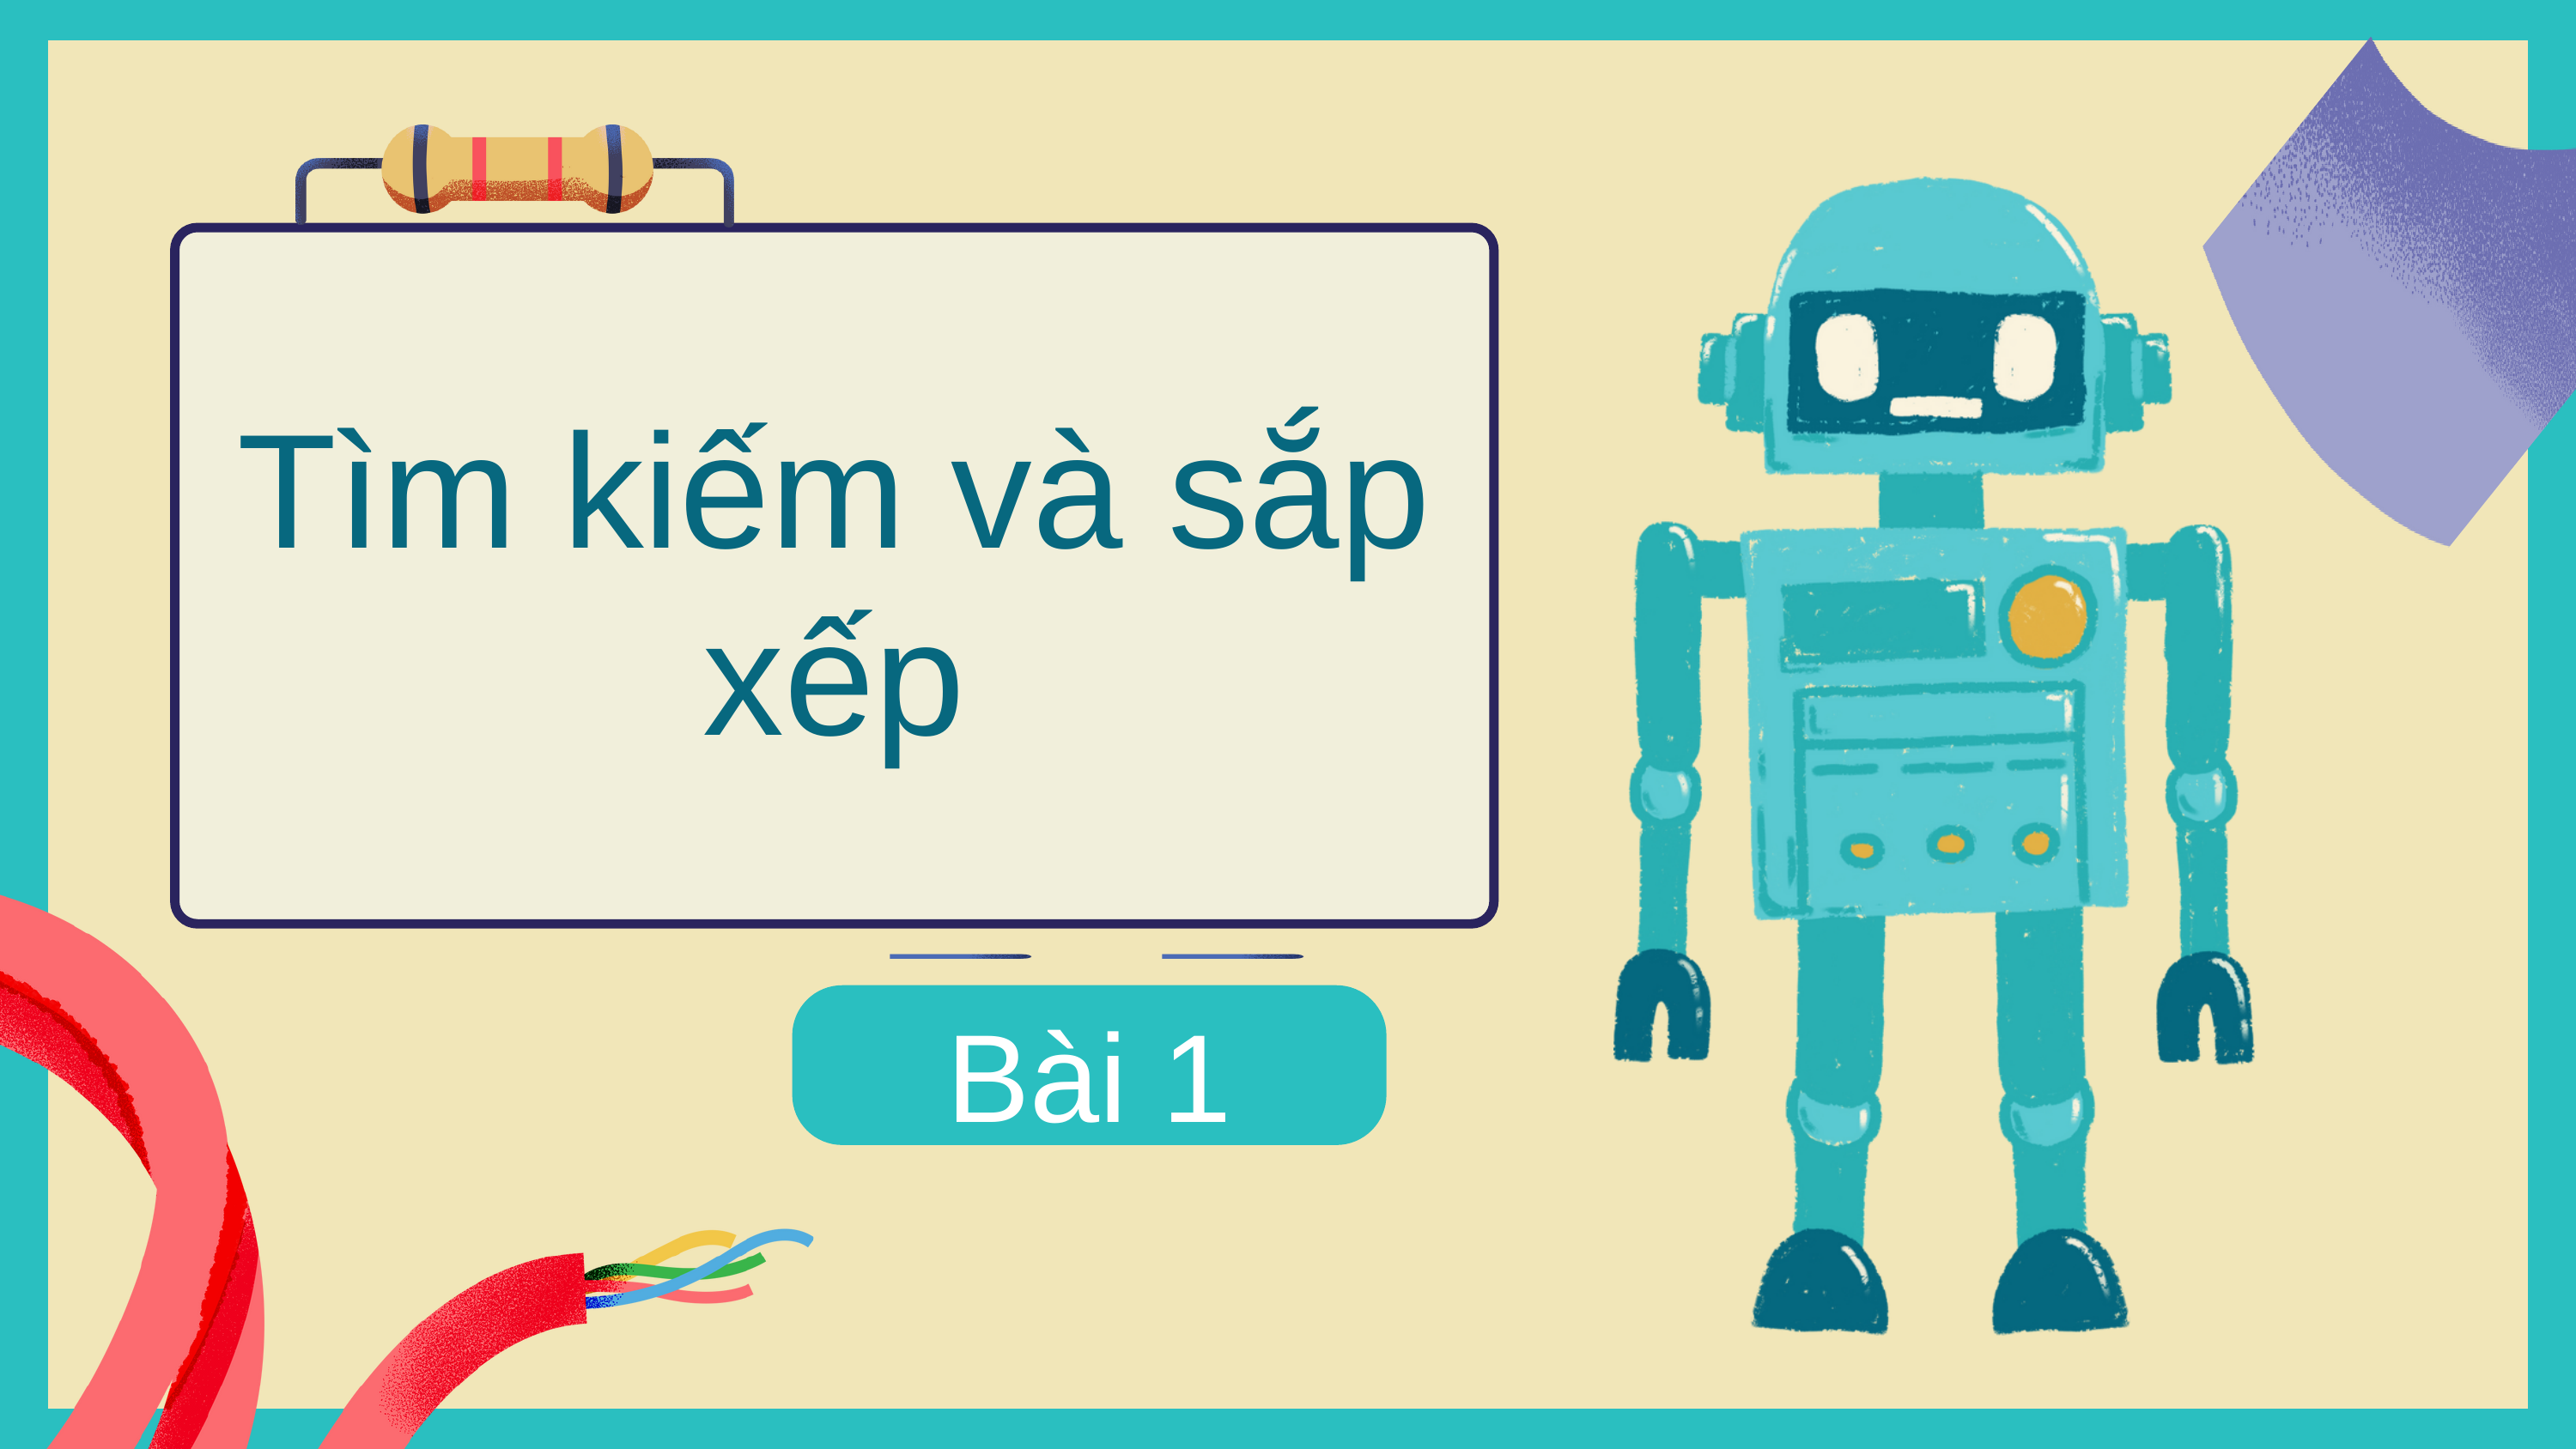

Tìm kiếm và sắp xếp

Bài 1